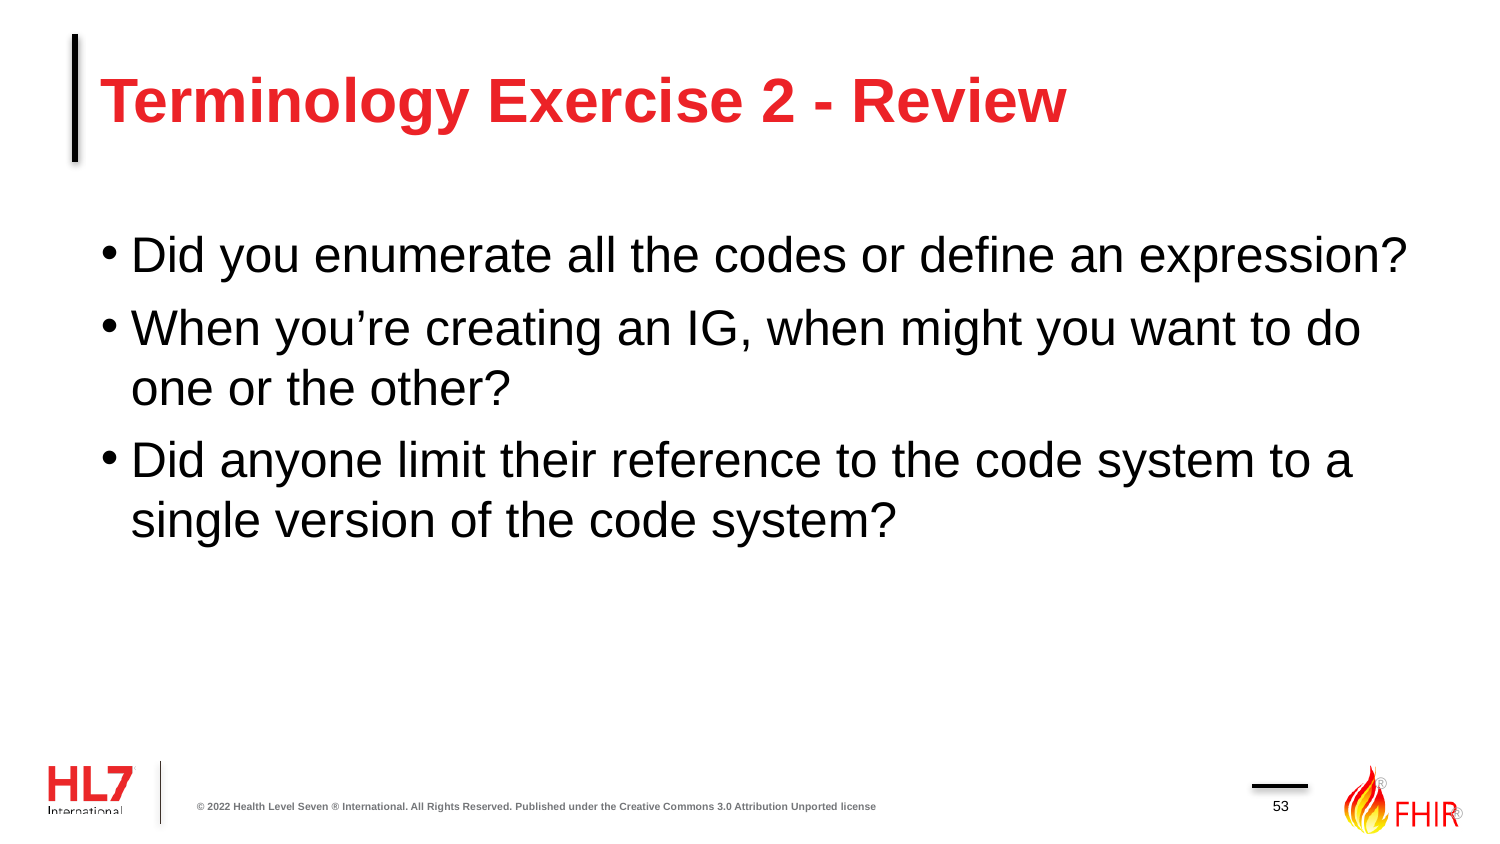

# Terminology Exercise 2 - Review
Did you enumerate all the codes or define an expression?
When you’re creating an IG, when might you want to do one or the other?
Did anyone limit their reference to the code system to a single version of the code system?
53
© 2022 Health Level Seven ® International. All Rights Reserved. Published under the Creative Commons 3.0 Attribution Unported license